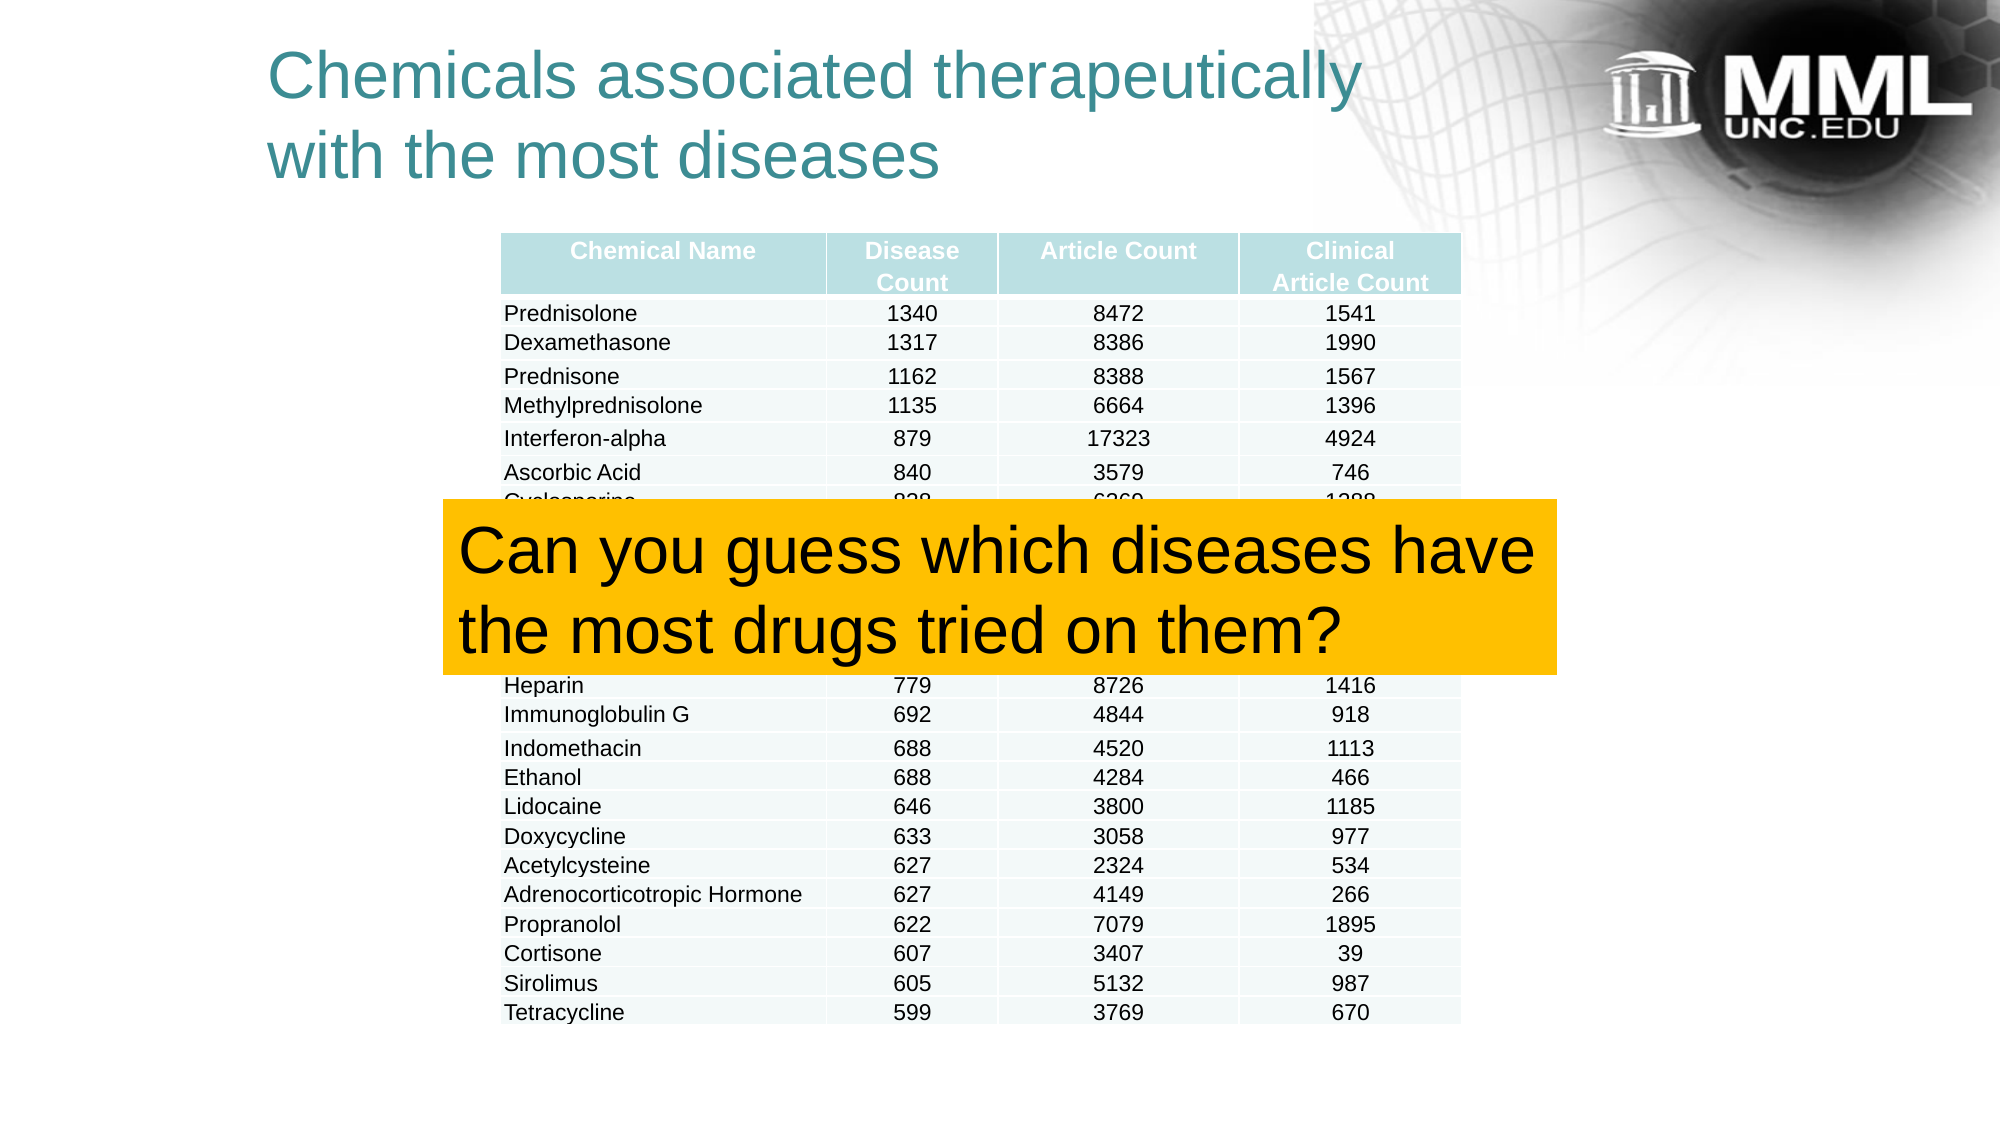

# Chemicals associated therapeutically with the most diseases
| Chemical Name | Disease Count | Article Count | Clinical Article Count |
| --- | --- | --- | --- |
| Prednisolone | 1340 | 8472 | 1541 |
| Dexamethasone | 1317 | 8386 | 1990 |
| Prednisone | 1162 | 8388 | 1567 |
| Methylprednisolone | 1135 | 6664 | 1396 |
| Interferon-alpha | 879 | 17323 | 4924 |
| Ascorbic Acid | 840 | 3579 | 746 |
| Cyclosporine | 838 | 6369 | 1288 |
| Cyclophosphamide | 817 | 11086 | 2044 |
| Hydrocortisone | 809 | 3472 | 640 |
| Methotrexate | 798 | 12584 | 2166 |
| Aspirin | 789 | 9072 | 2534 |
| Vitamin E | 787 | 3621 | 819 |
| Heparin | 779 | 8726 | 1416 |
| Immunoglobulin G | 692 | 4844 | 918 |
| Indomethacin | 688 | 4520 | 1113 |
| Ethanol | 688 | 4284 | 466 |
| Lidocaine | 646 | 3800 | 1185 |
| Doxycycline | 633 | 3058 | 977 |
| Acetylcysteine | 627 | 2324 | 534 |
| Adrenocorticotropic Hormone | 627 | 4149 | 266 |
| Propranolol | 622 | 7079 | 1895 |
| Cortisone | 607 | 3407 | 39 |
| Sirolimus | 605 | 5132 | 987 |
| Tetracycline | 599 | 3769 | 670 |
Can you guess which diseases have the most drugs tried on them?